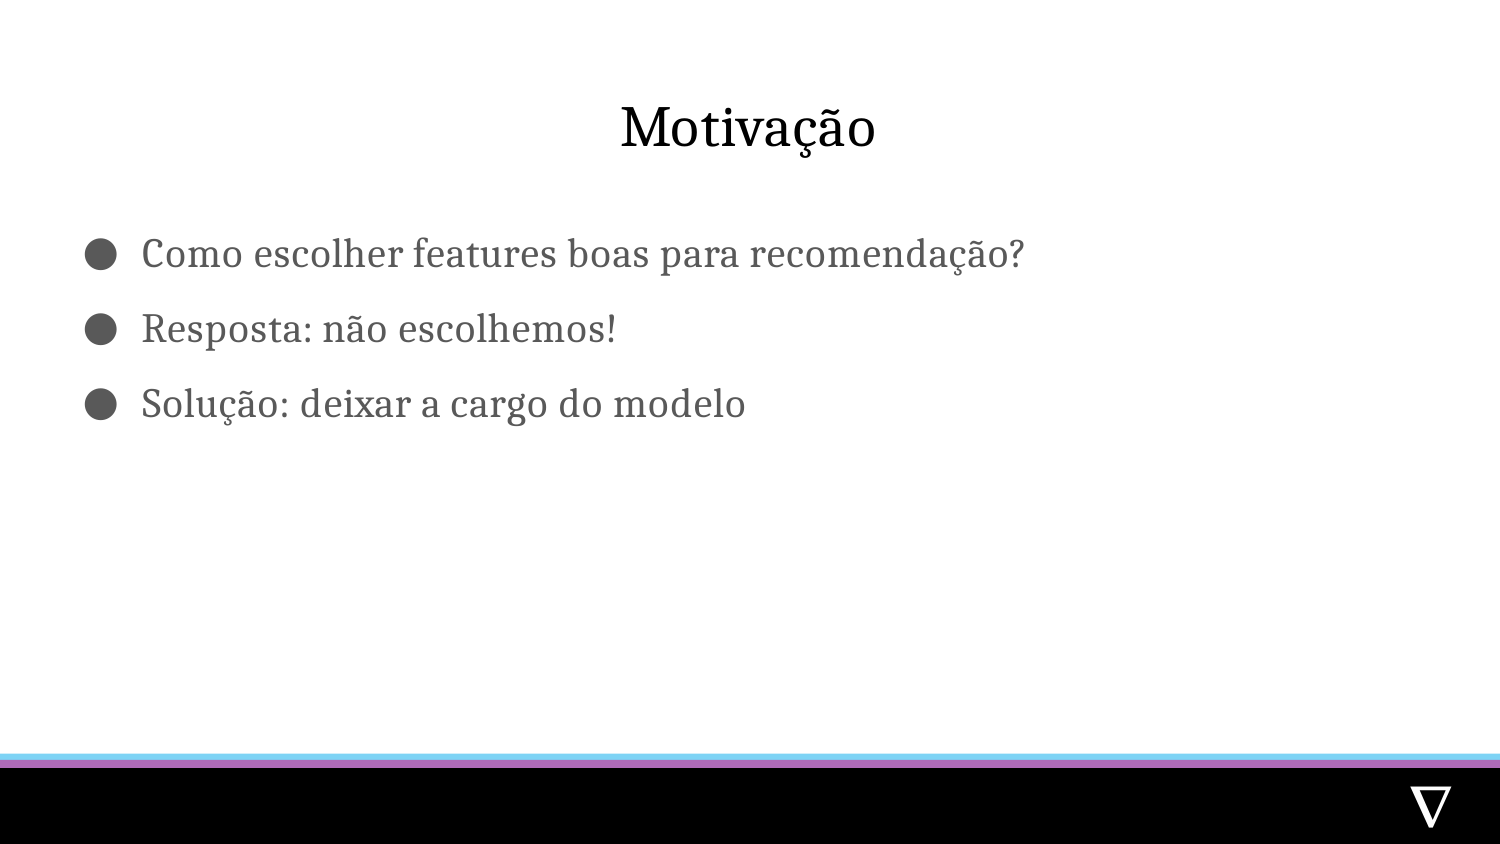

# Motivação
Como escolher features boas para recomendação?
Resposta: não escolhemos!
Solução: deixar a cargo do modelo